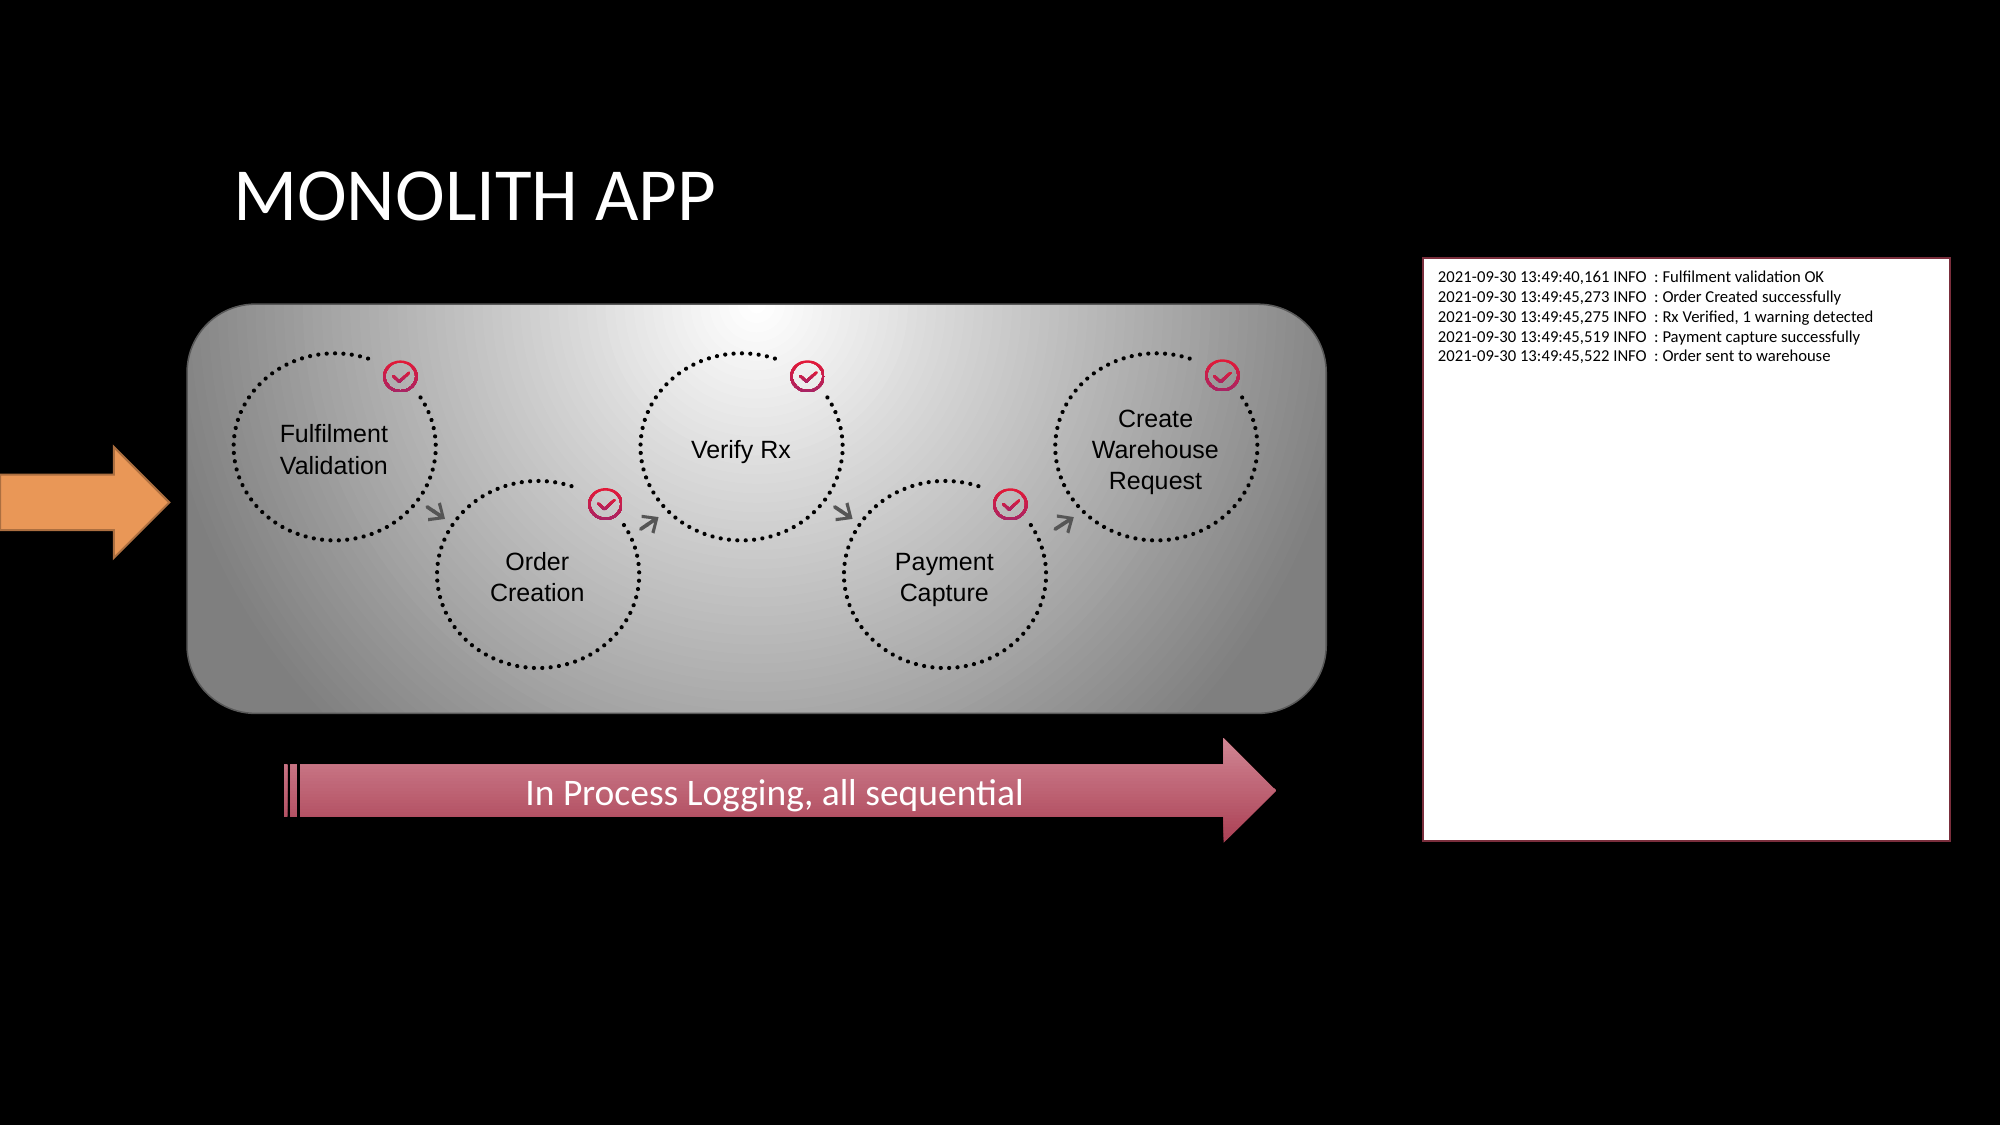

Monolith app
2021-09-30 13:49:40,161 INFO  : Fulfilment validation OK
2021-09-30 13:49:45,273 INFO  : Order Created successfully
2021-09-30 13:49:45,275 INFO  : Rx Verified, 1 warning detected
2021-09-30 13:49:45,519 INFO  : Payment capture successfully
2021-09-30 13:49:45,522 INFO  : Order sent to warehouse

Fulfilment Validation

Verify Rx

Order Creation

Payment Capture

Create Warehouse Request

In Process Logging, all sequential